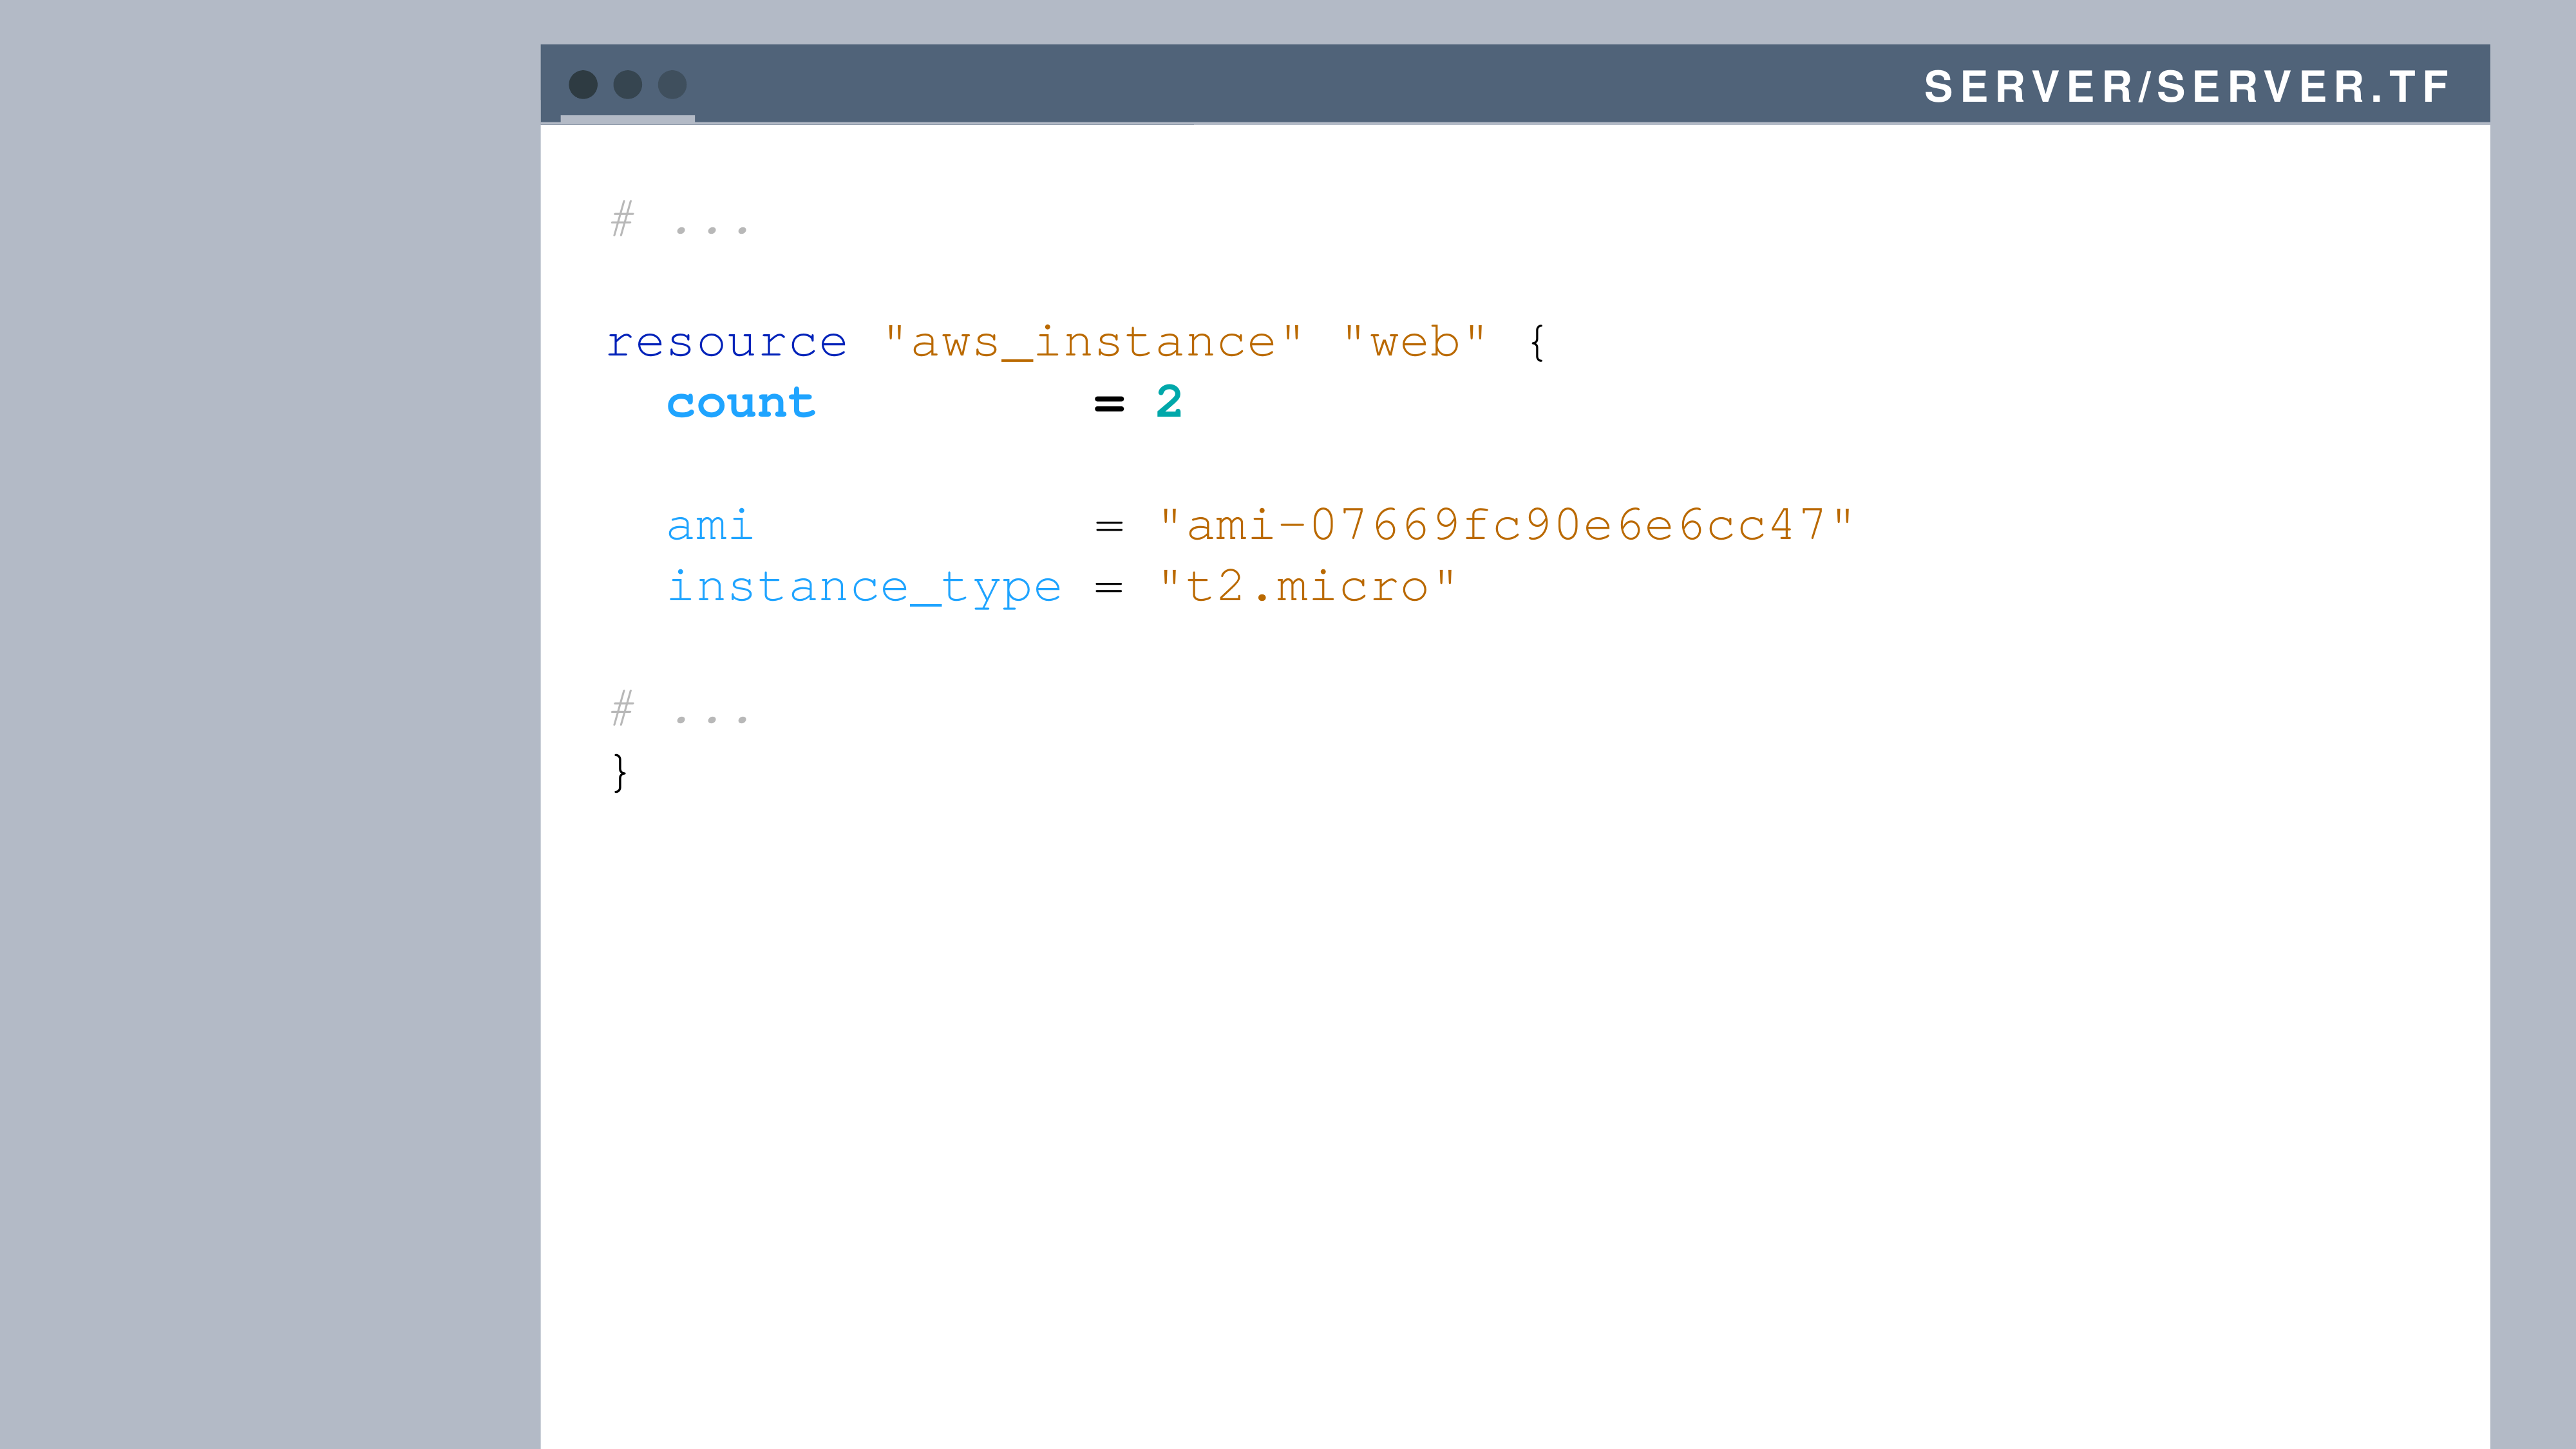

server/server.tf
# ...

resource "aws_instance" "web" {
  count         = 2

  ami           = "ami-07669fc90e6e6cc47"
  instance_type = "t2.micro"

# ...
}
228